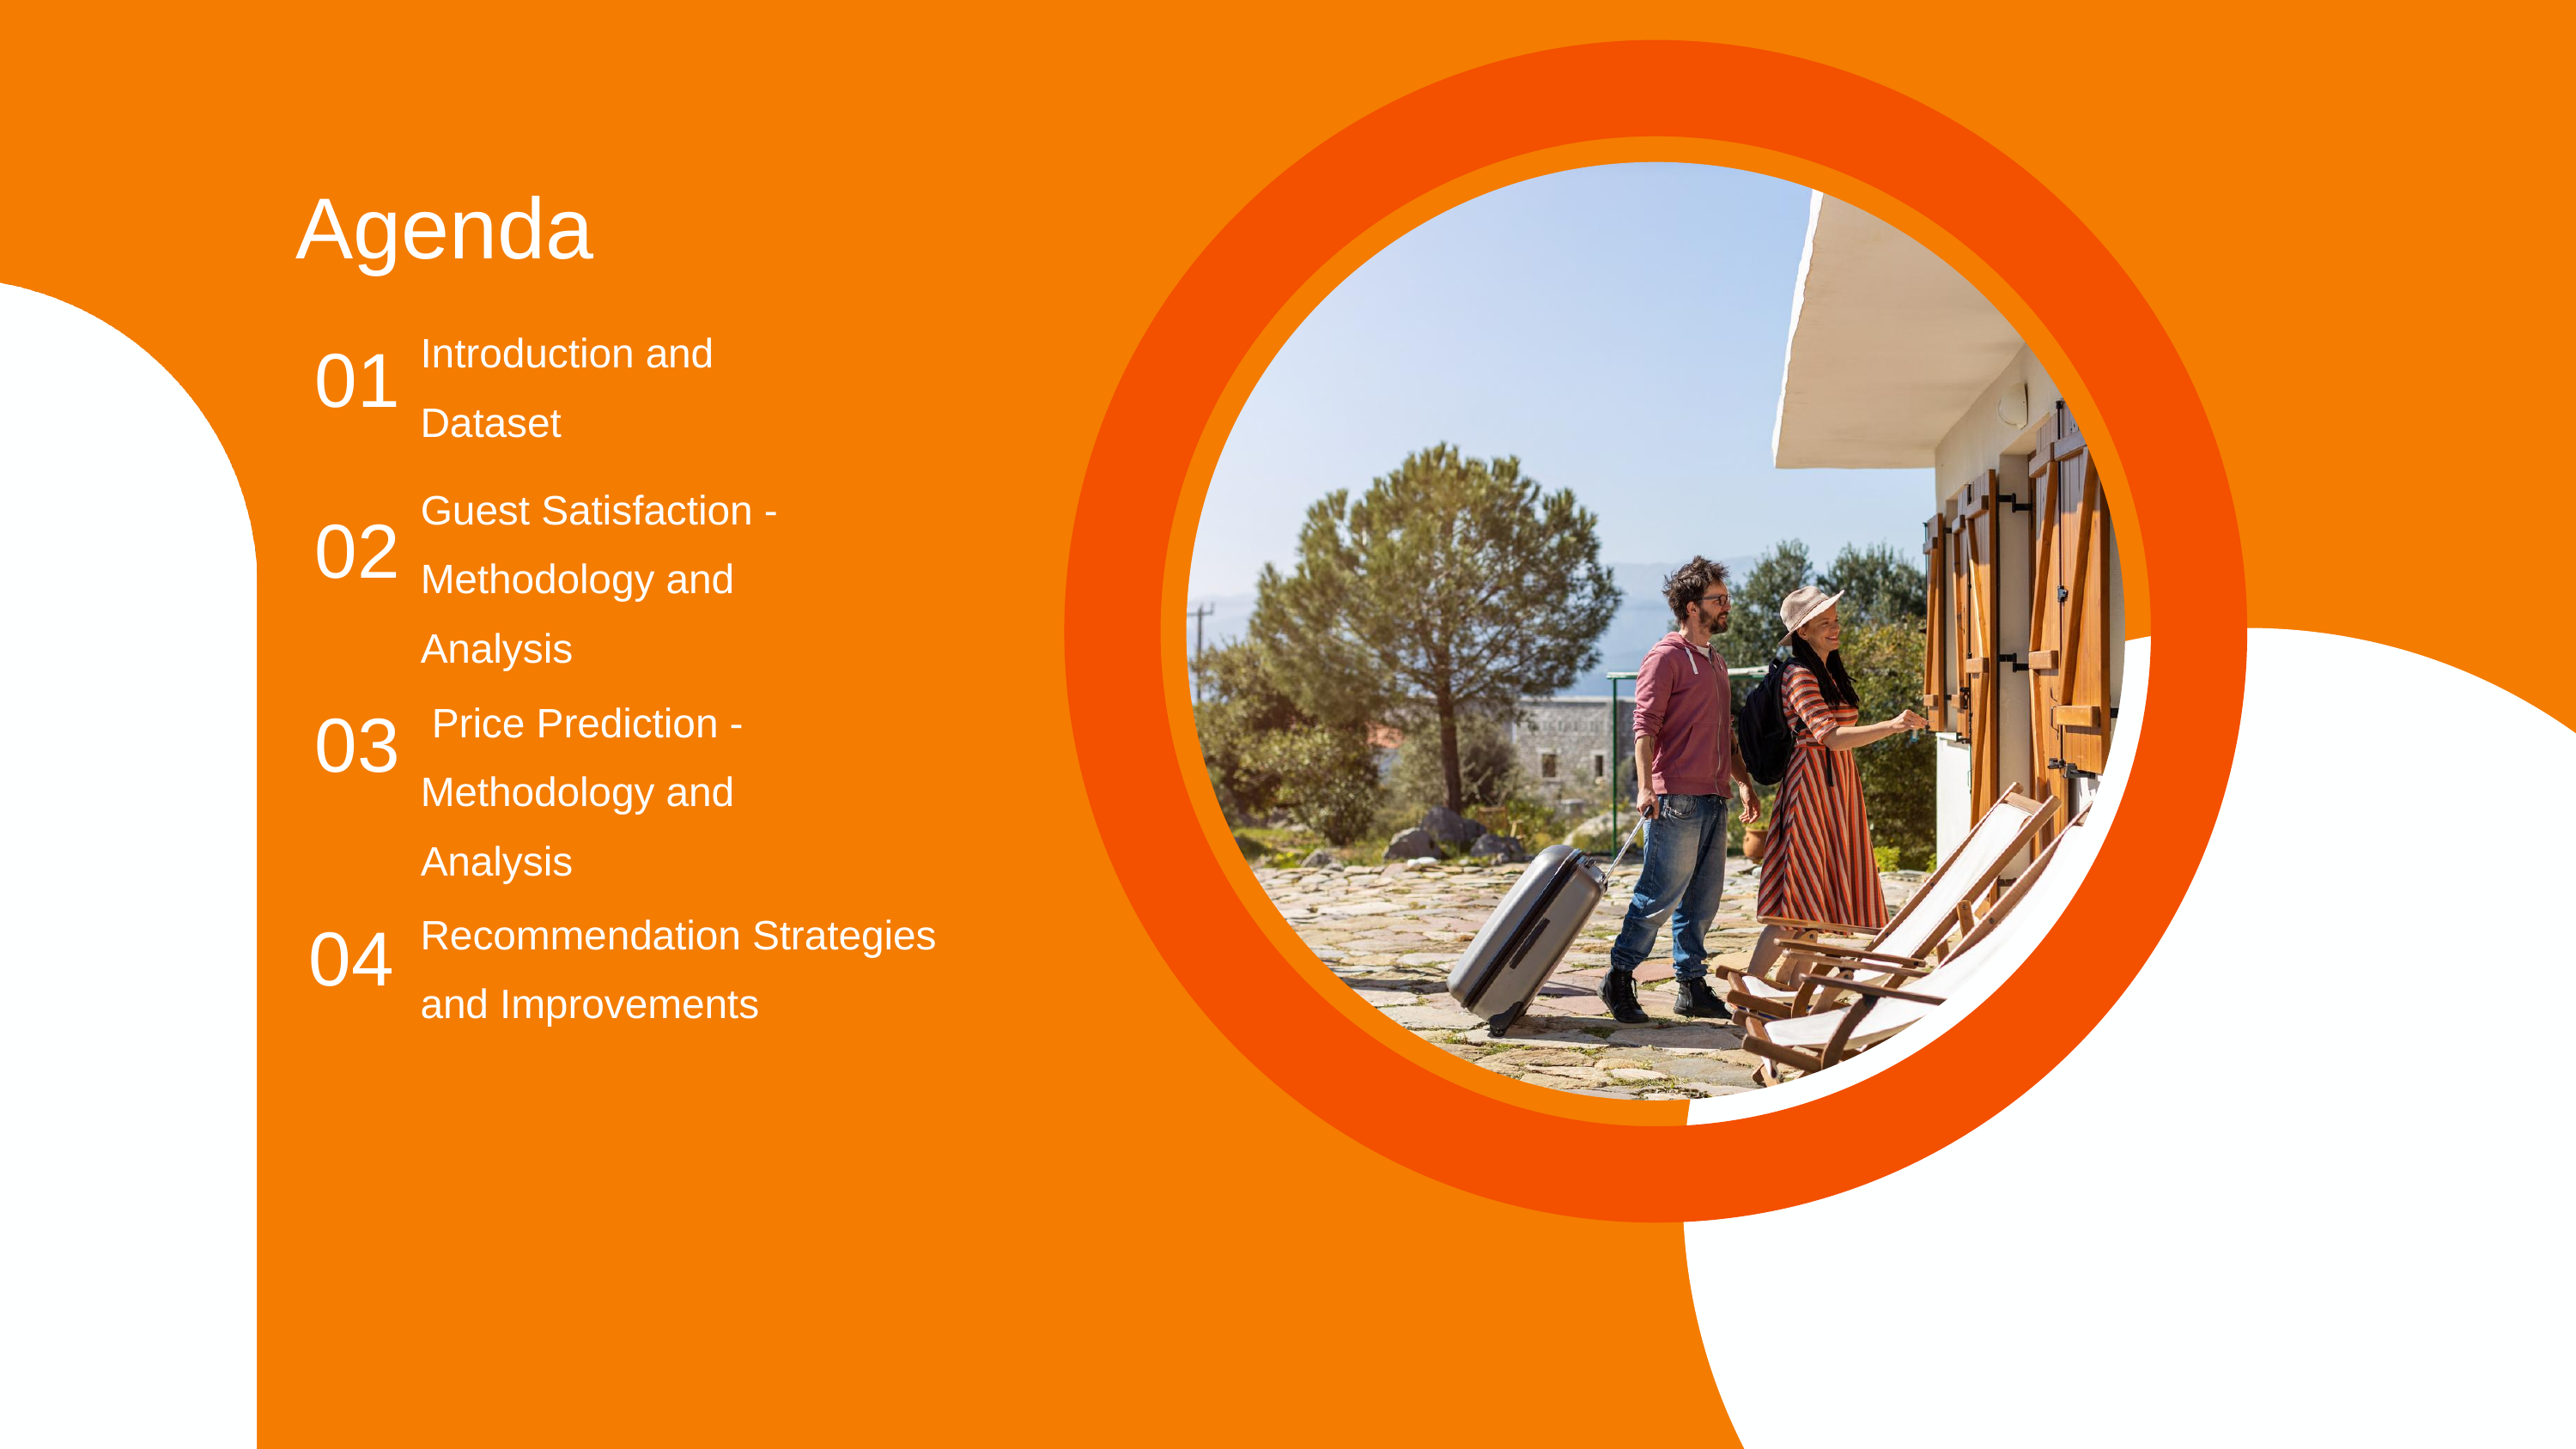

Agenda

01
Introduction and Dataset
Guest Satisfaction - Methodology and Analysis
02

03
 Price Prediction - Methodology and Analysis
04
Recommendation Strategies and Improvements